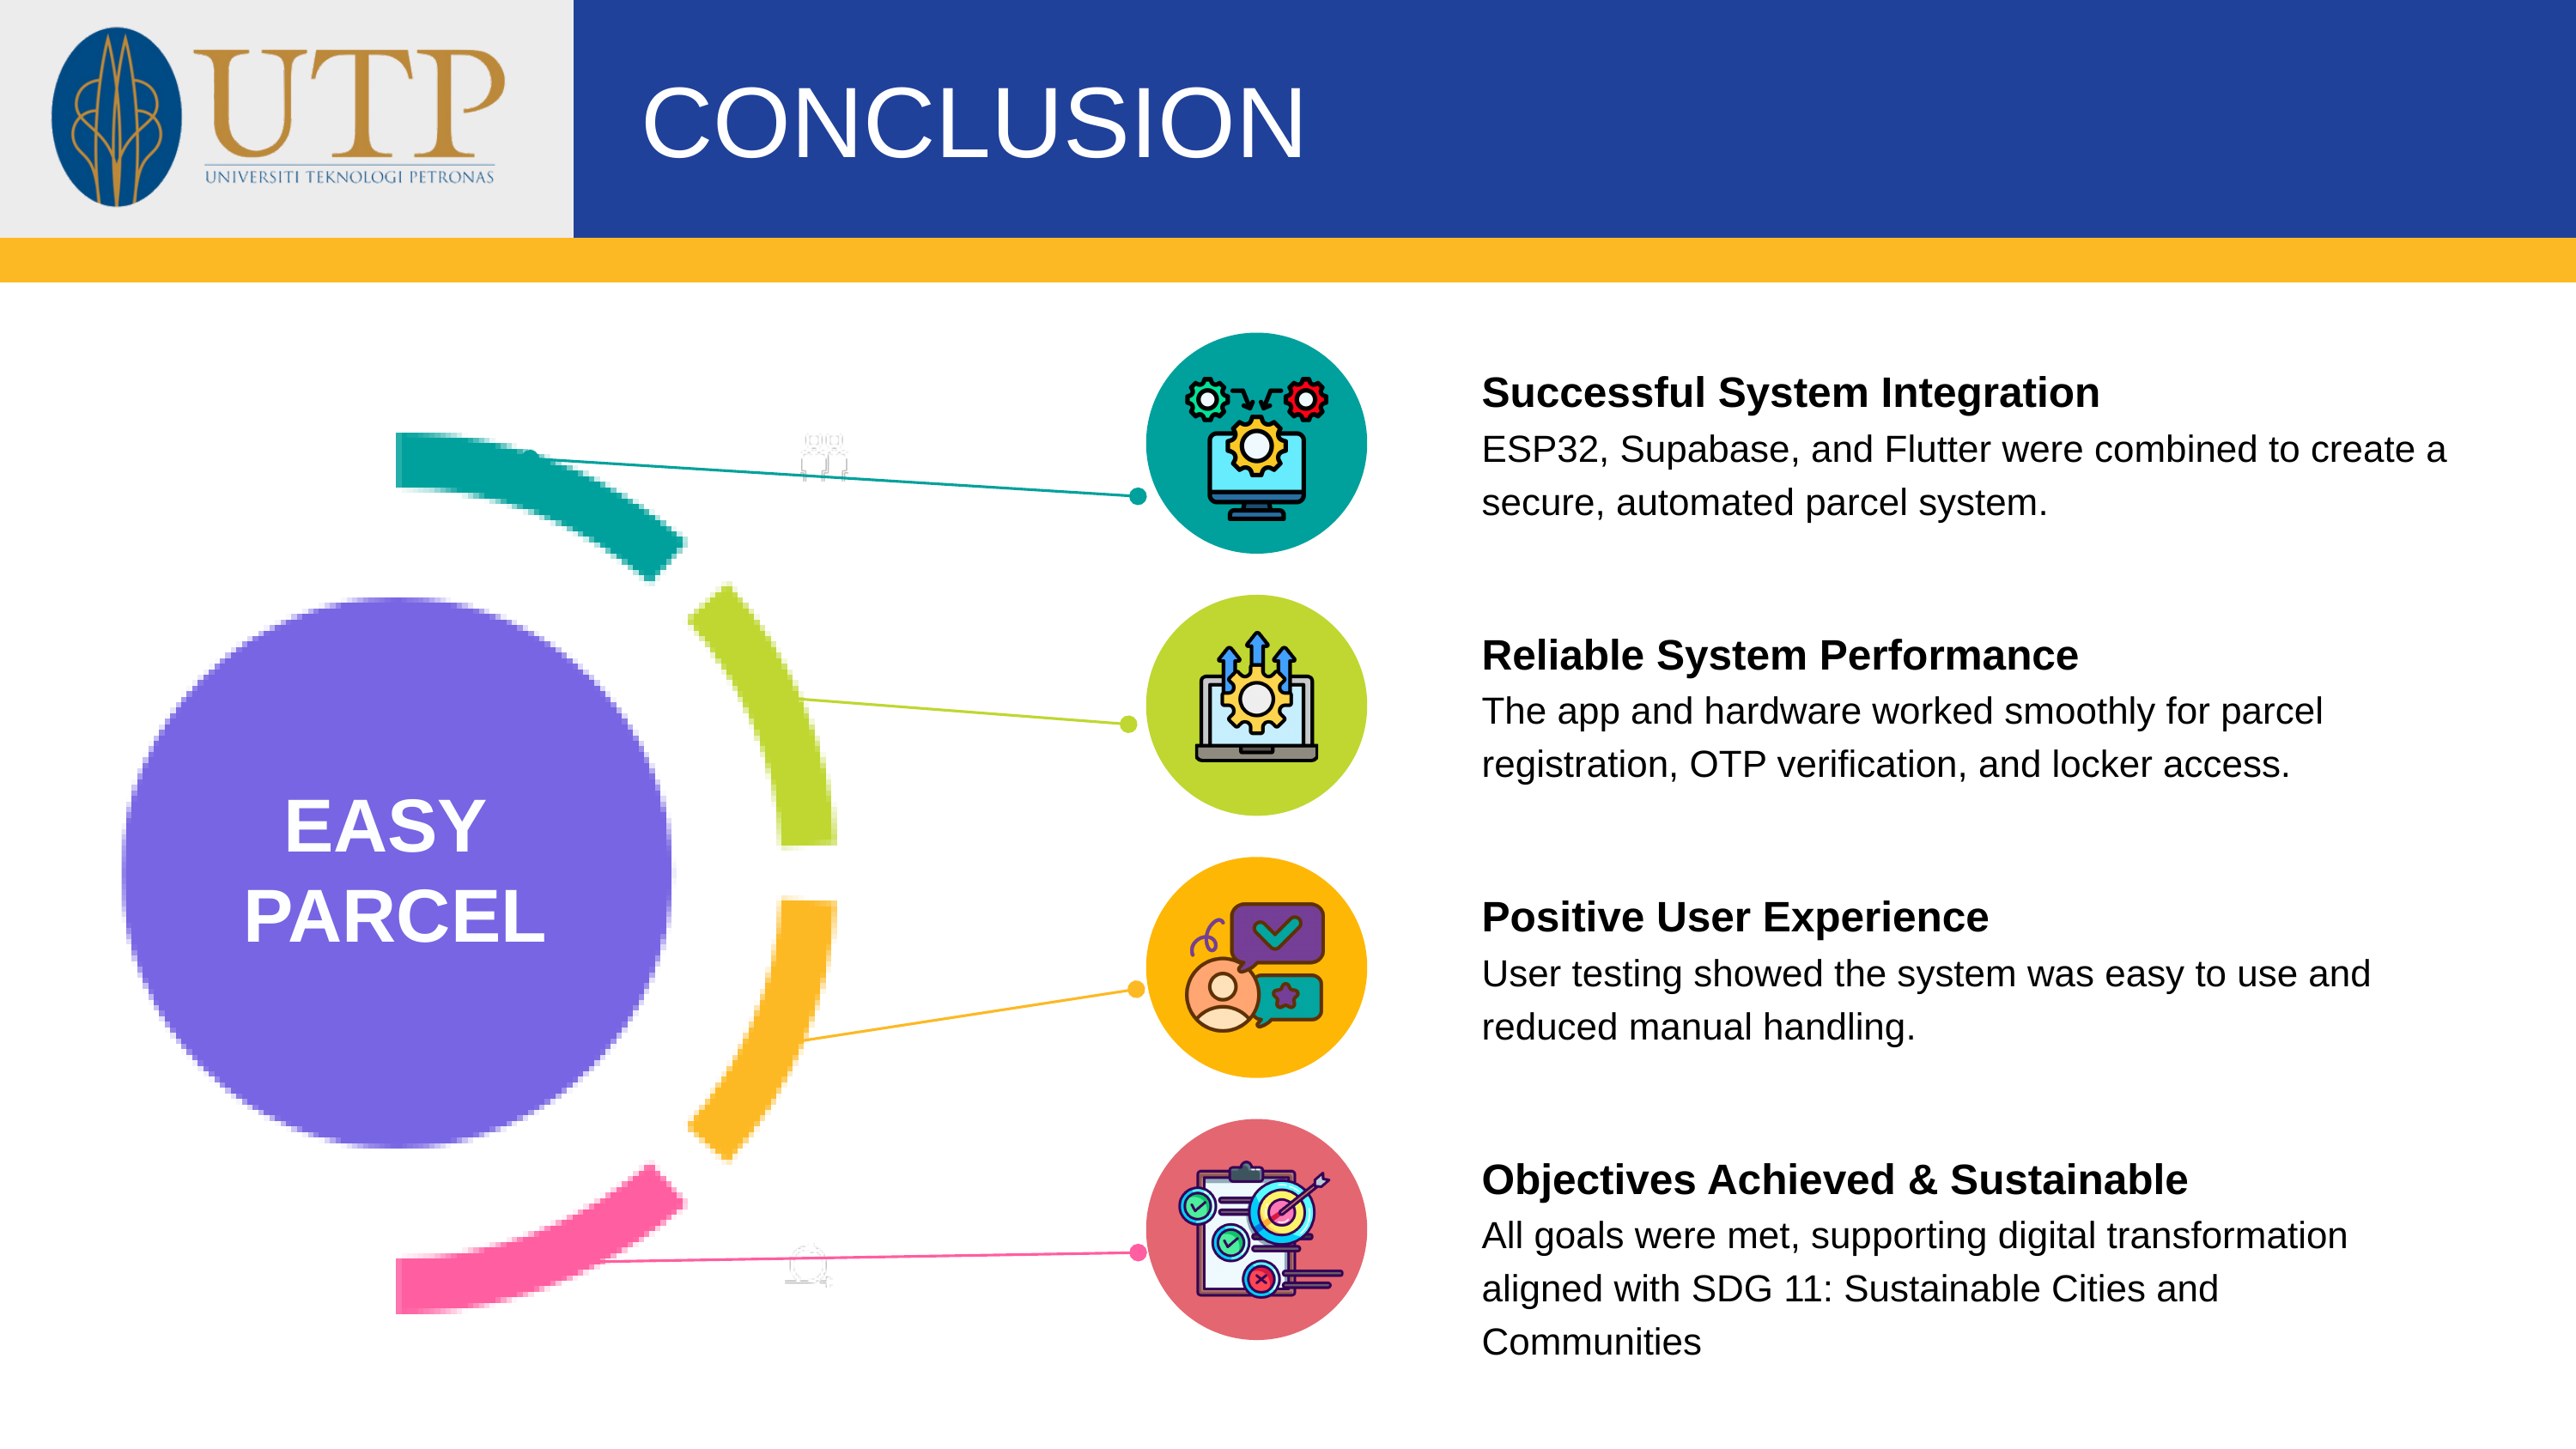

CONCLUSION

Successful System Integration

ESP32, Supabase, and Flutter were combined to create a secure, automated parcel system.

Reliable System Performance

The app and hardware worked smoothly for parcel registration, OTP verification, and locker access.

EASY
PARCEL

Positive User Experience

User testing showed the system was easy to use and reduced manual handling.

Objectives Achieved & Sustainable

All goals were met, supporting digital transformation aligned with SDG 11: Sustainable Cities and Communities